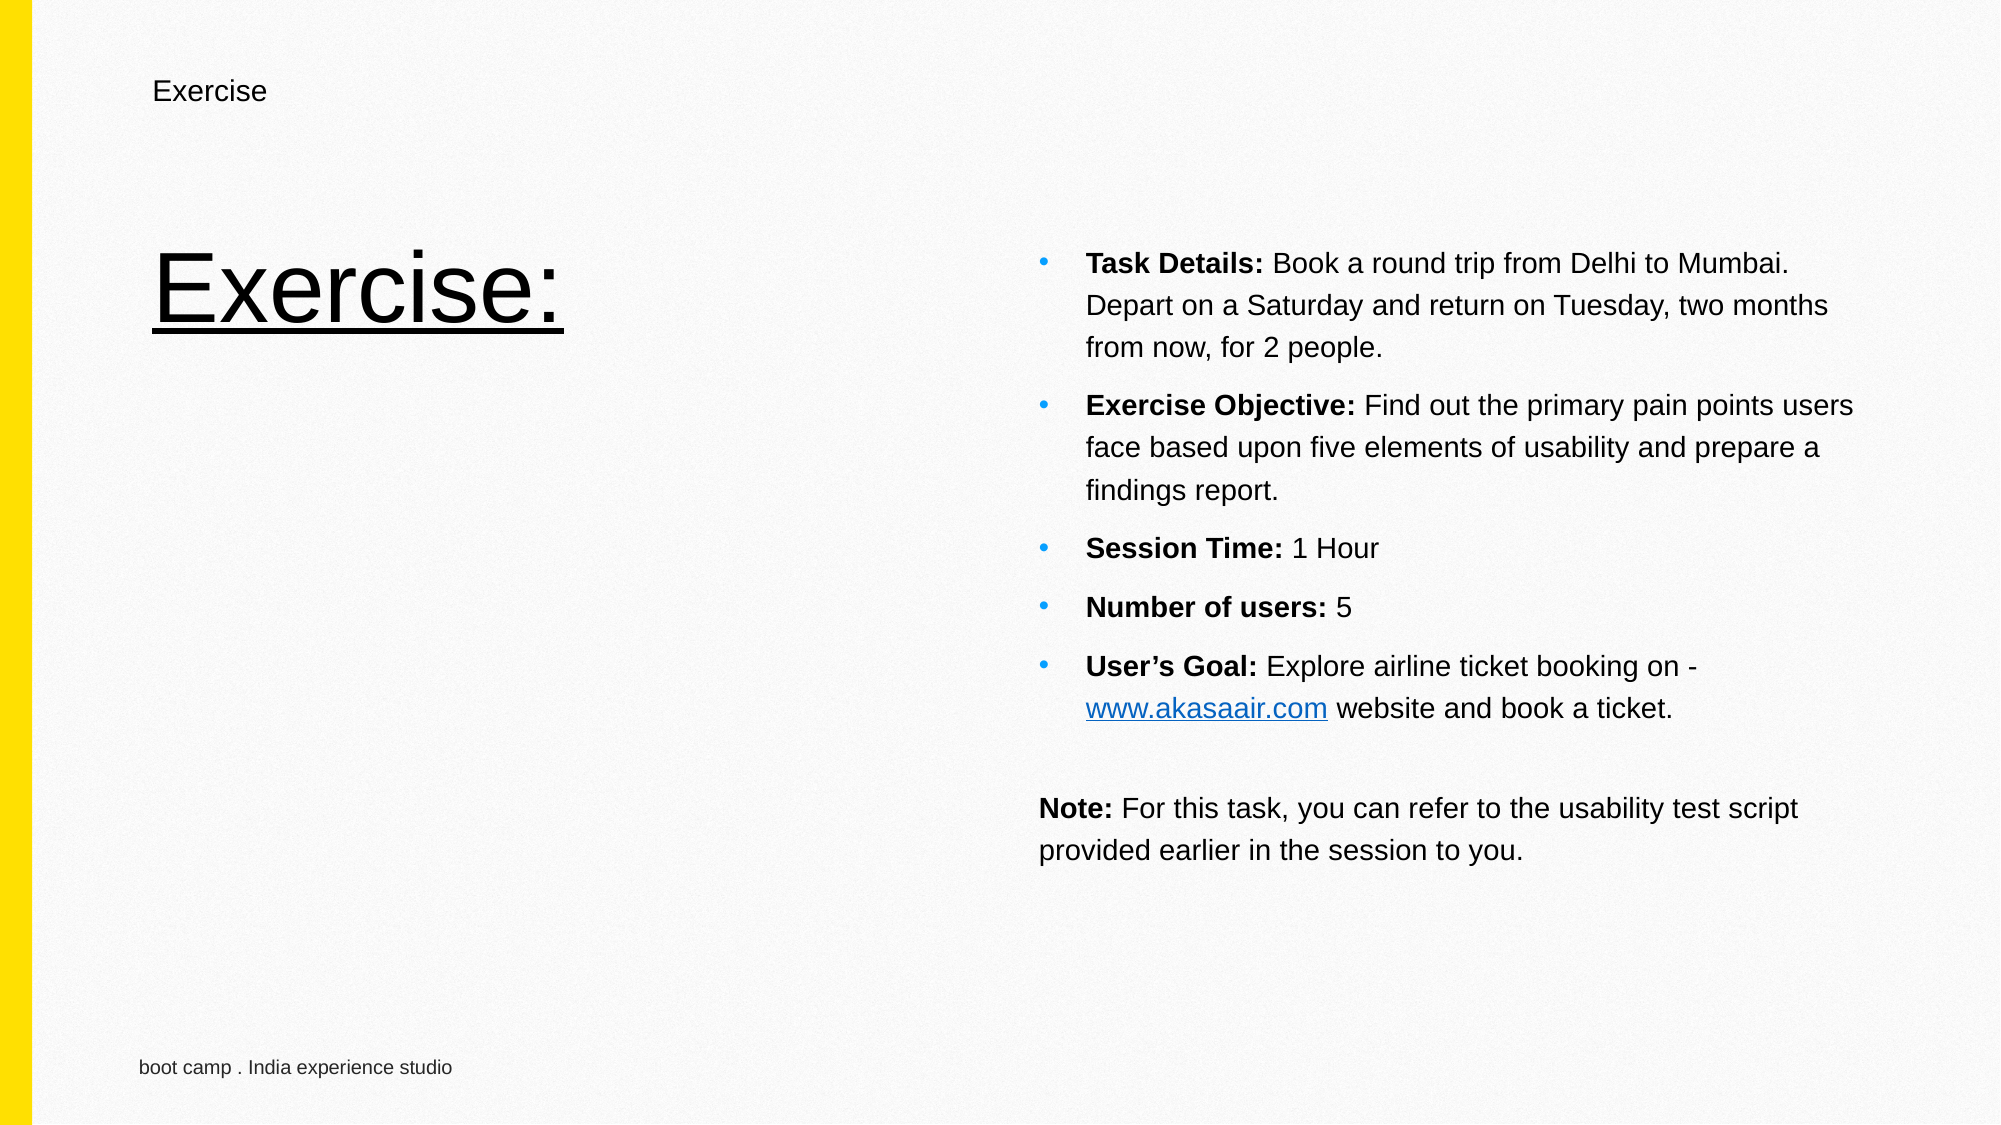

Exercise
# Exercise:
Task Details: Book a round trip from Delhi to Mumbai. Depart on a Saturday and return on Tuesday, two months from now, for 2 people.
Exercise Objective: Find out the primary pain points users face based upon five elements of usability and prepare a findings report.
Session Time: 1 Hour
Number of users: 5
User’s Goal: Explore airline ticket booking on -  www.akasaair.com website and book a ticket.
Note: For this task, you can refer to the usability test script provided earlier in the session to you.